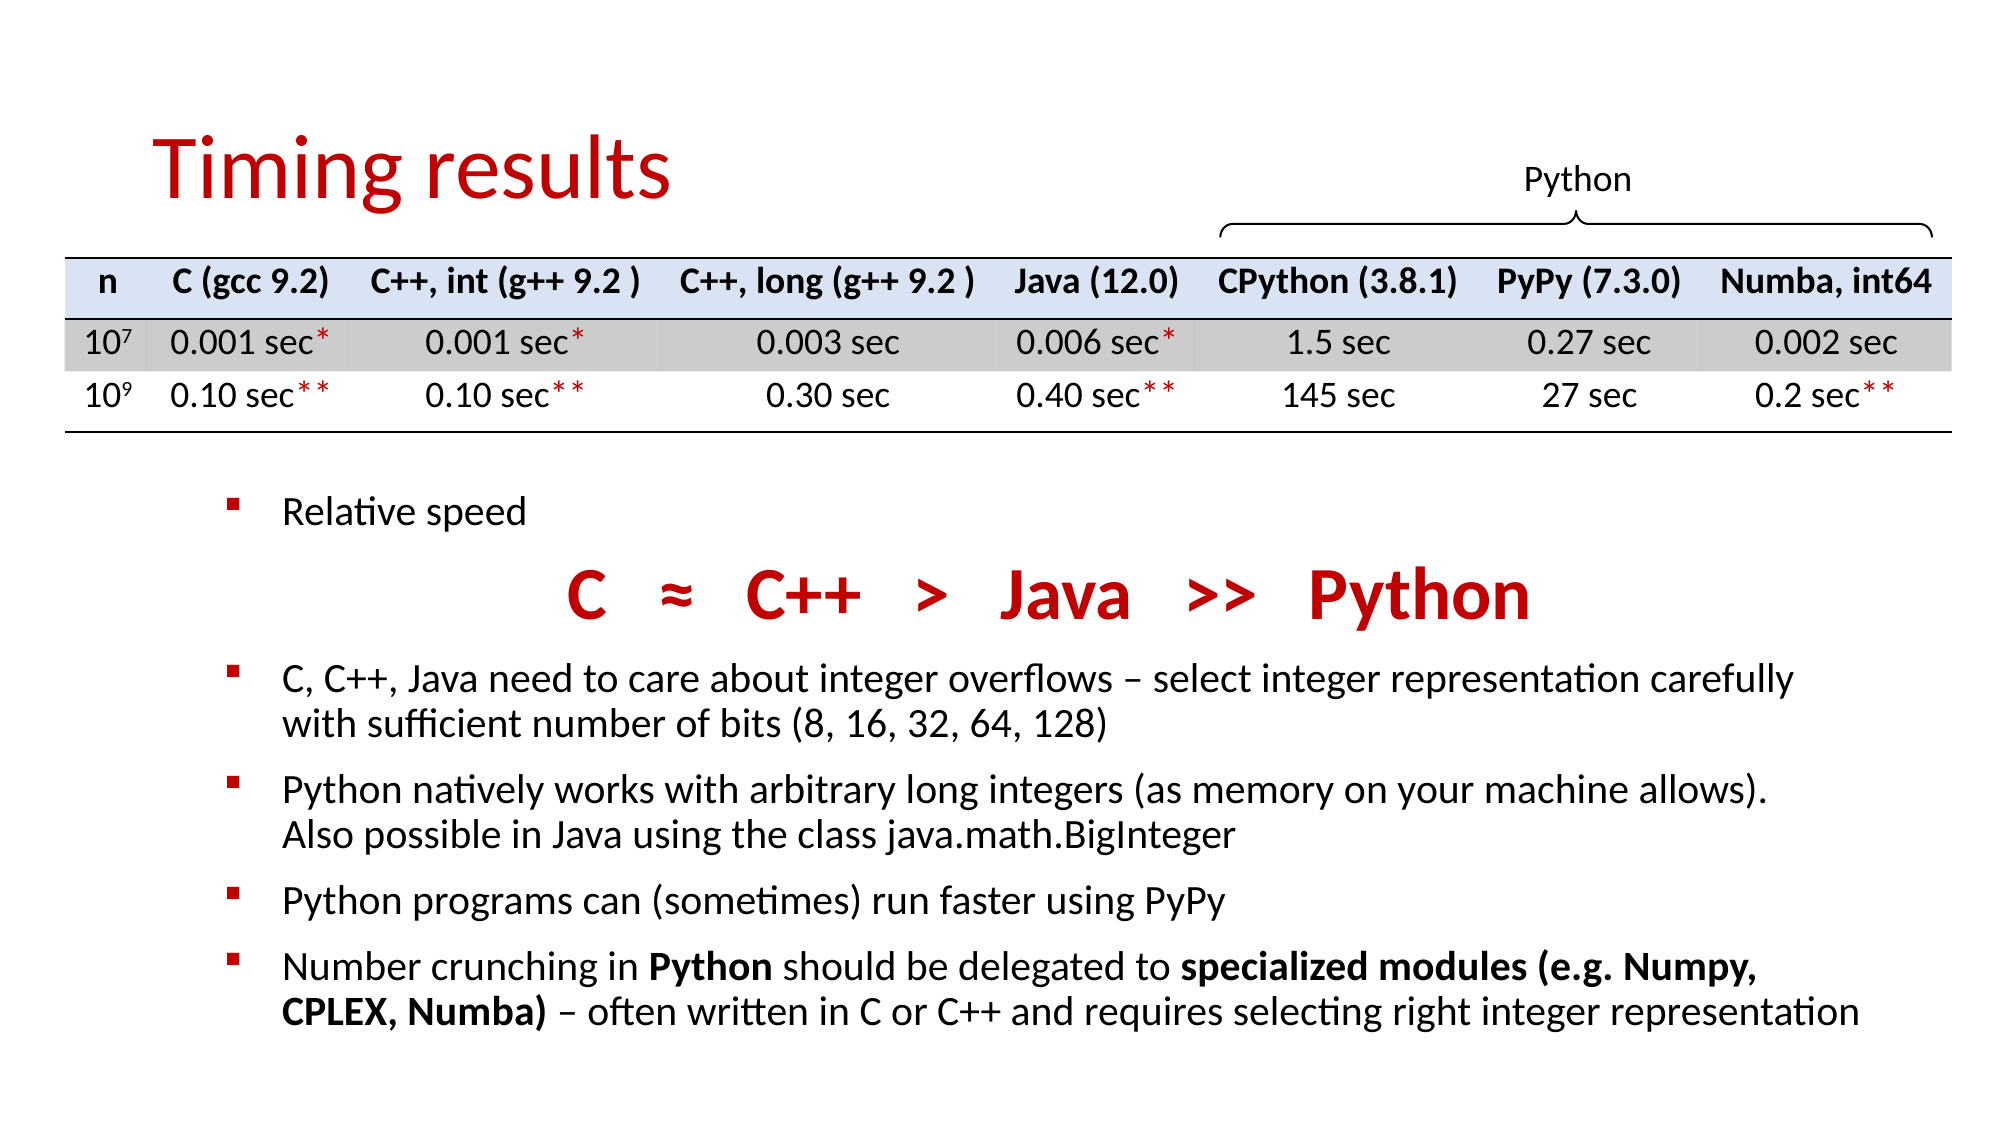

# Timing results
Python
| n | C (gcc 9.2) | C++, int (g++ 9.2 ) | C++, long (g++ 9.2 ) | Java (12.0) | CPython (3.8.1) | PyPy (7.3.0) | Numba, int64 |
| --- | --- | --- | --- | --- | --- | --- | --- |
| 107 | 0.001 sec\* | 0.001 sec\* | 0.003 sec | 0.006 sec\* | 1.5 sec | 0.27 sec | 0.002 sec |
| 109 | 0.10 sec\*\* | 0.10 sec\*\* | 0.30 sec | 0.40 sec\*\* | 145 sec | 27 sec | 0.2 sec\*\* |
Relative speed
C   ≈   C++   >   Java   >>   Python
C, C++, Java need to care about integer overflows – select integer representation carefully with sufficient number of bits (8, 16, 32, 64, 128)
Python natively works with arbitrary long integers (as memory on your machine allows).
Also possible in Java using the class java.math.BigInteger
Python programs can (sometimes) run faster using PyPy
Number crunching in Python should be delegated to specialized modules (e.g. Numpy, CPLEX, Numba) – often written in C or C++ and requires selecting right integer representation